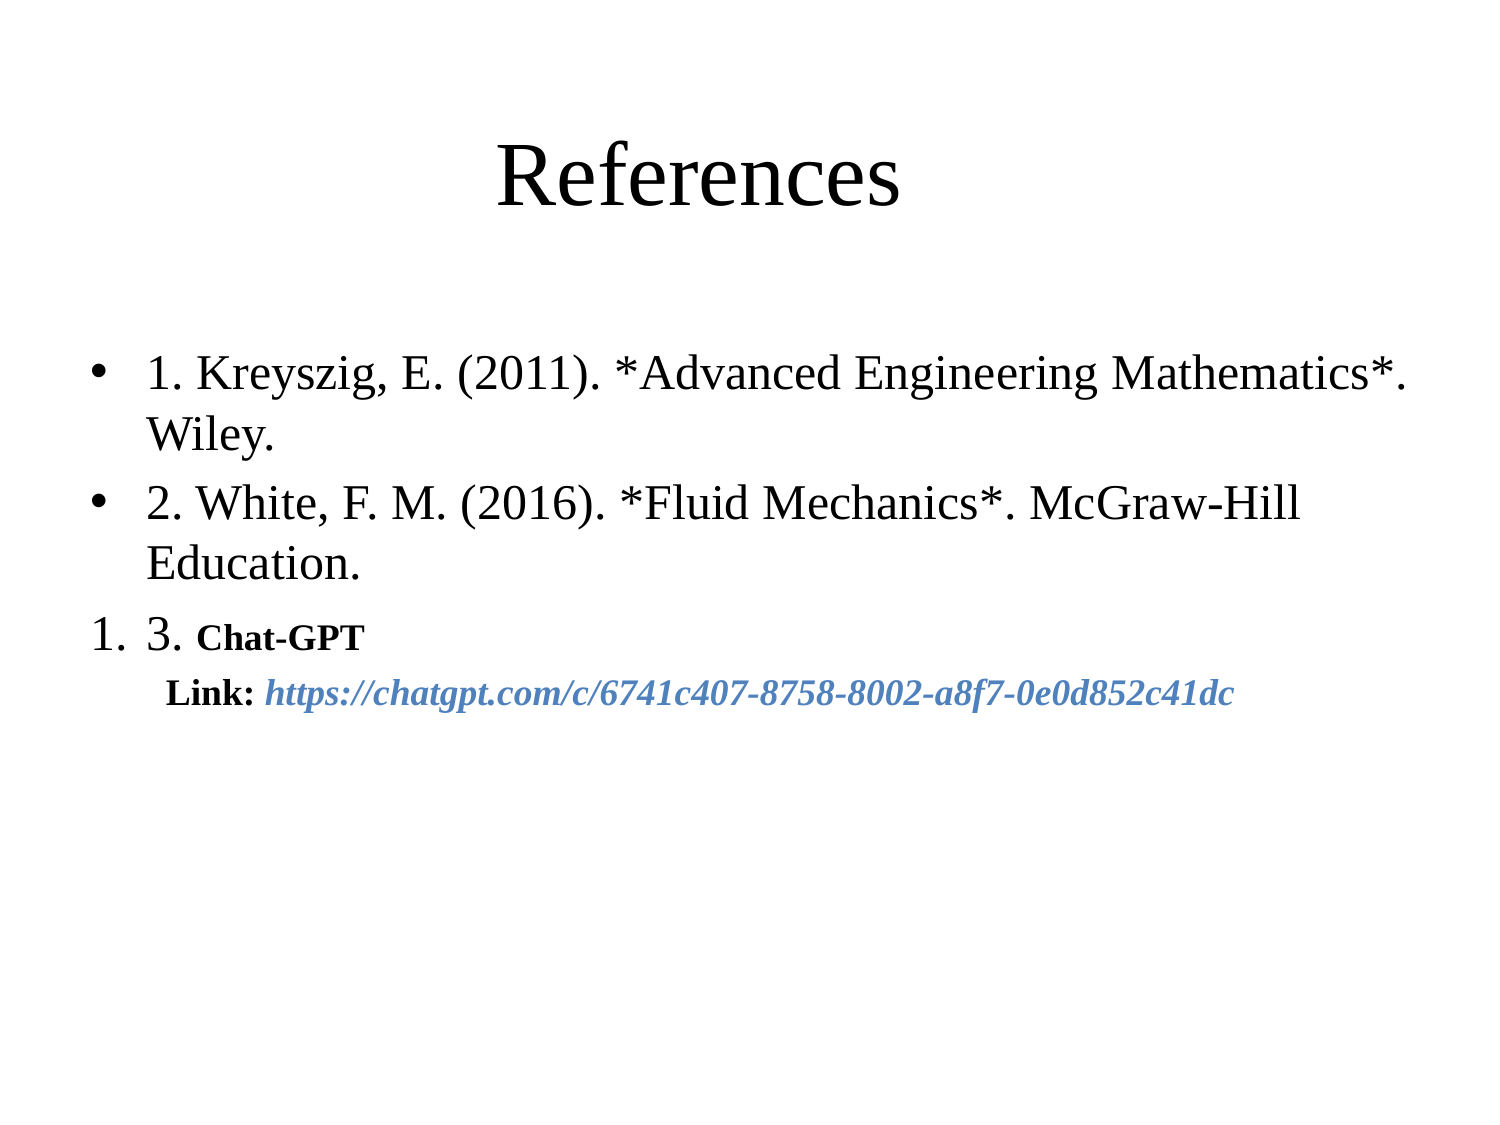

# References

1. Kreyszig, E. (2011). *Advanced Engineering Mathematics*. Wiley.
2. White, F. M. (2016). *Fluid Mechanics*. McGraw-Hill Education.
3. Chat-GPT
      Link: https://chatgpt.com/c/6741c407-8758-8002-a8f7-0e0d852c41dc